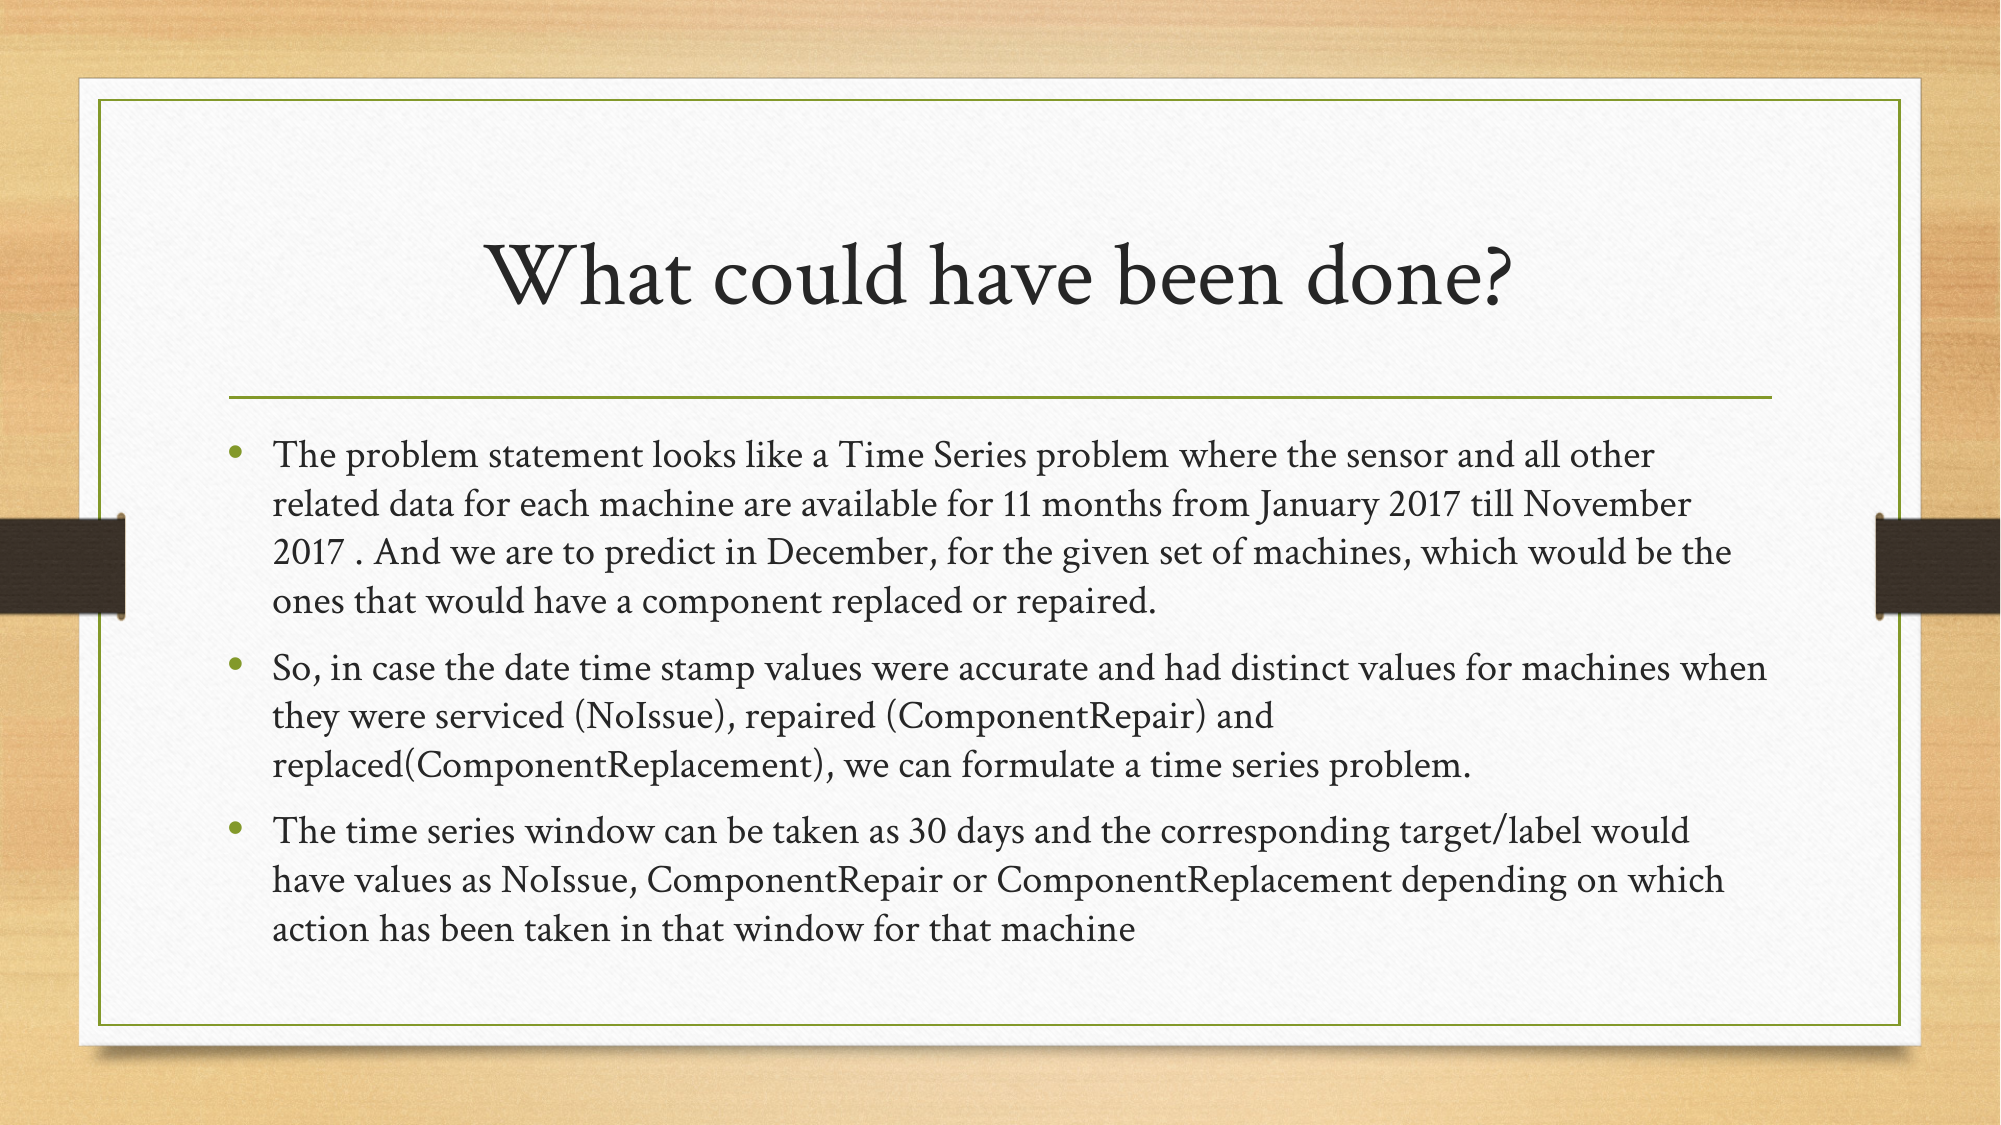

# What could have been done?
The problem statement looks like a Time Series problem where the sensor and all other related data for each machine are available for 11 months from January 2017 till November 2017 . And we are to predict in December, for the given set of machines, which would be the ones that would have a component replaced or repaired.
So, in case the date time stamp values were accurate and had distinct values for machines when they were serviced (NoIssue), repaired (ComponentRepair) and replaced(ComponentReplacement), we can formulate a time series problem.
The time series window can be taken as 30 days and the corresponding target/label would have values as NoIssue, ComponentRepair or ComponentReplacement depending on which action has been taken in that window for that machine